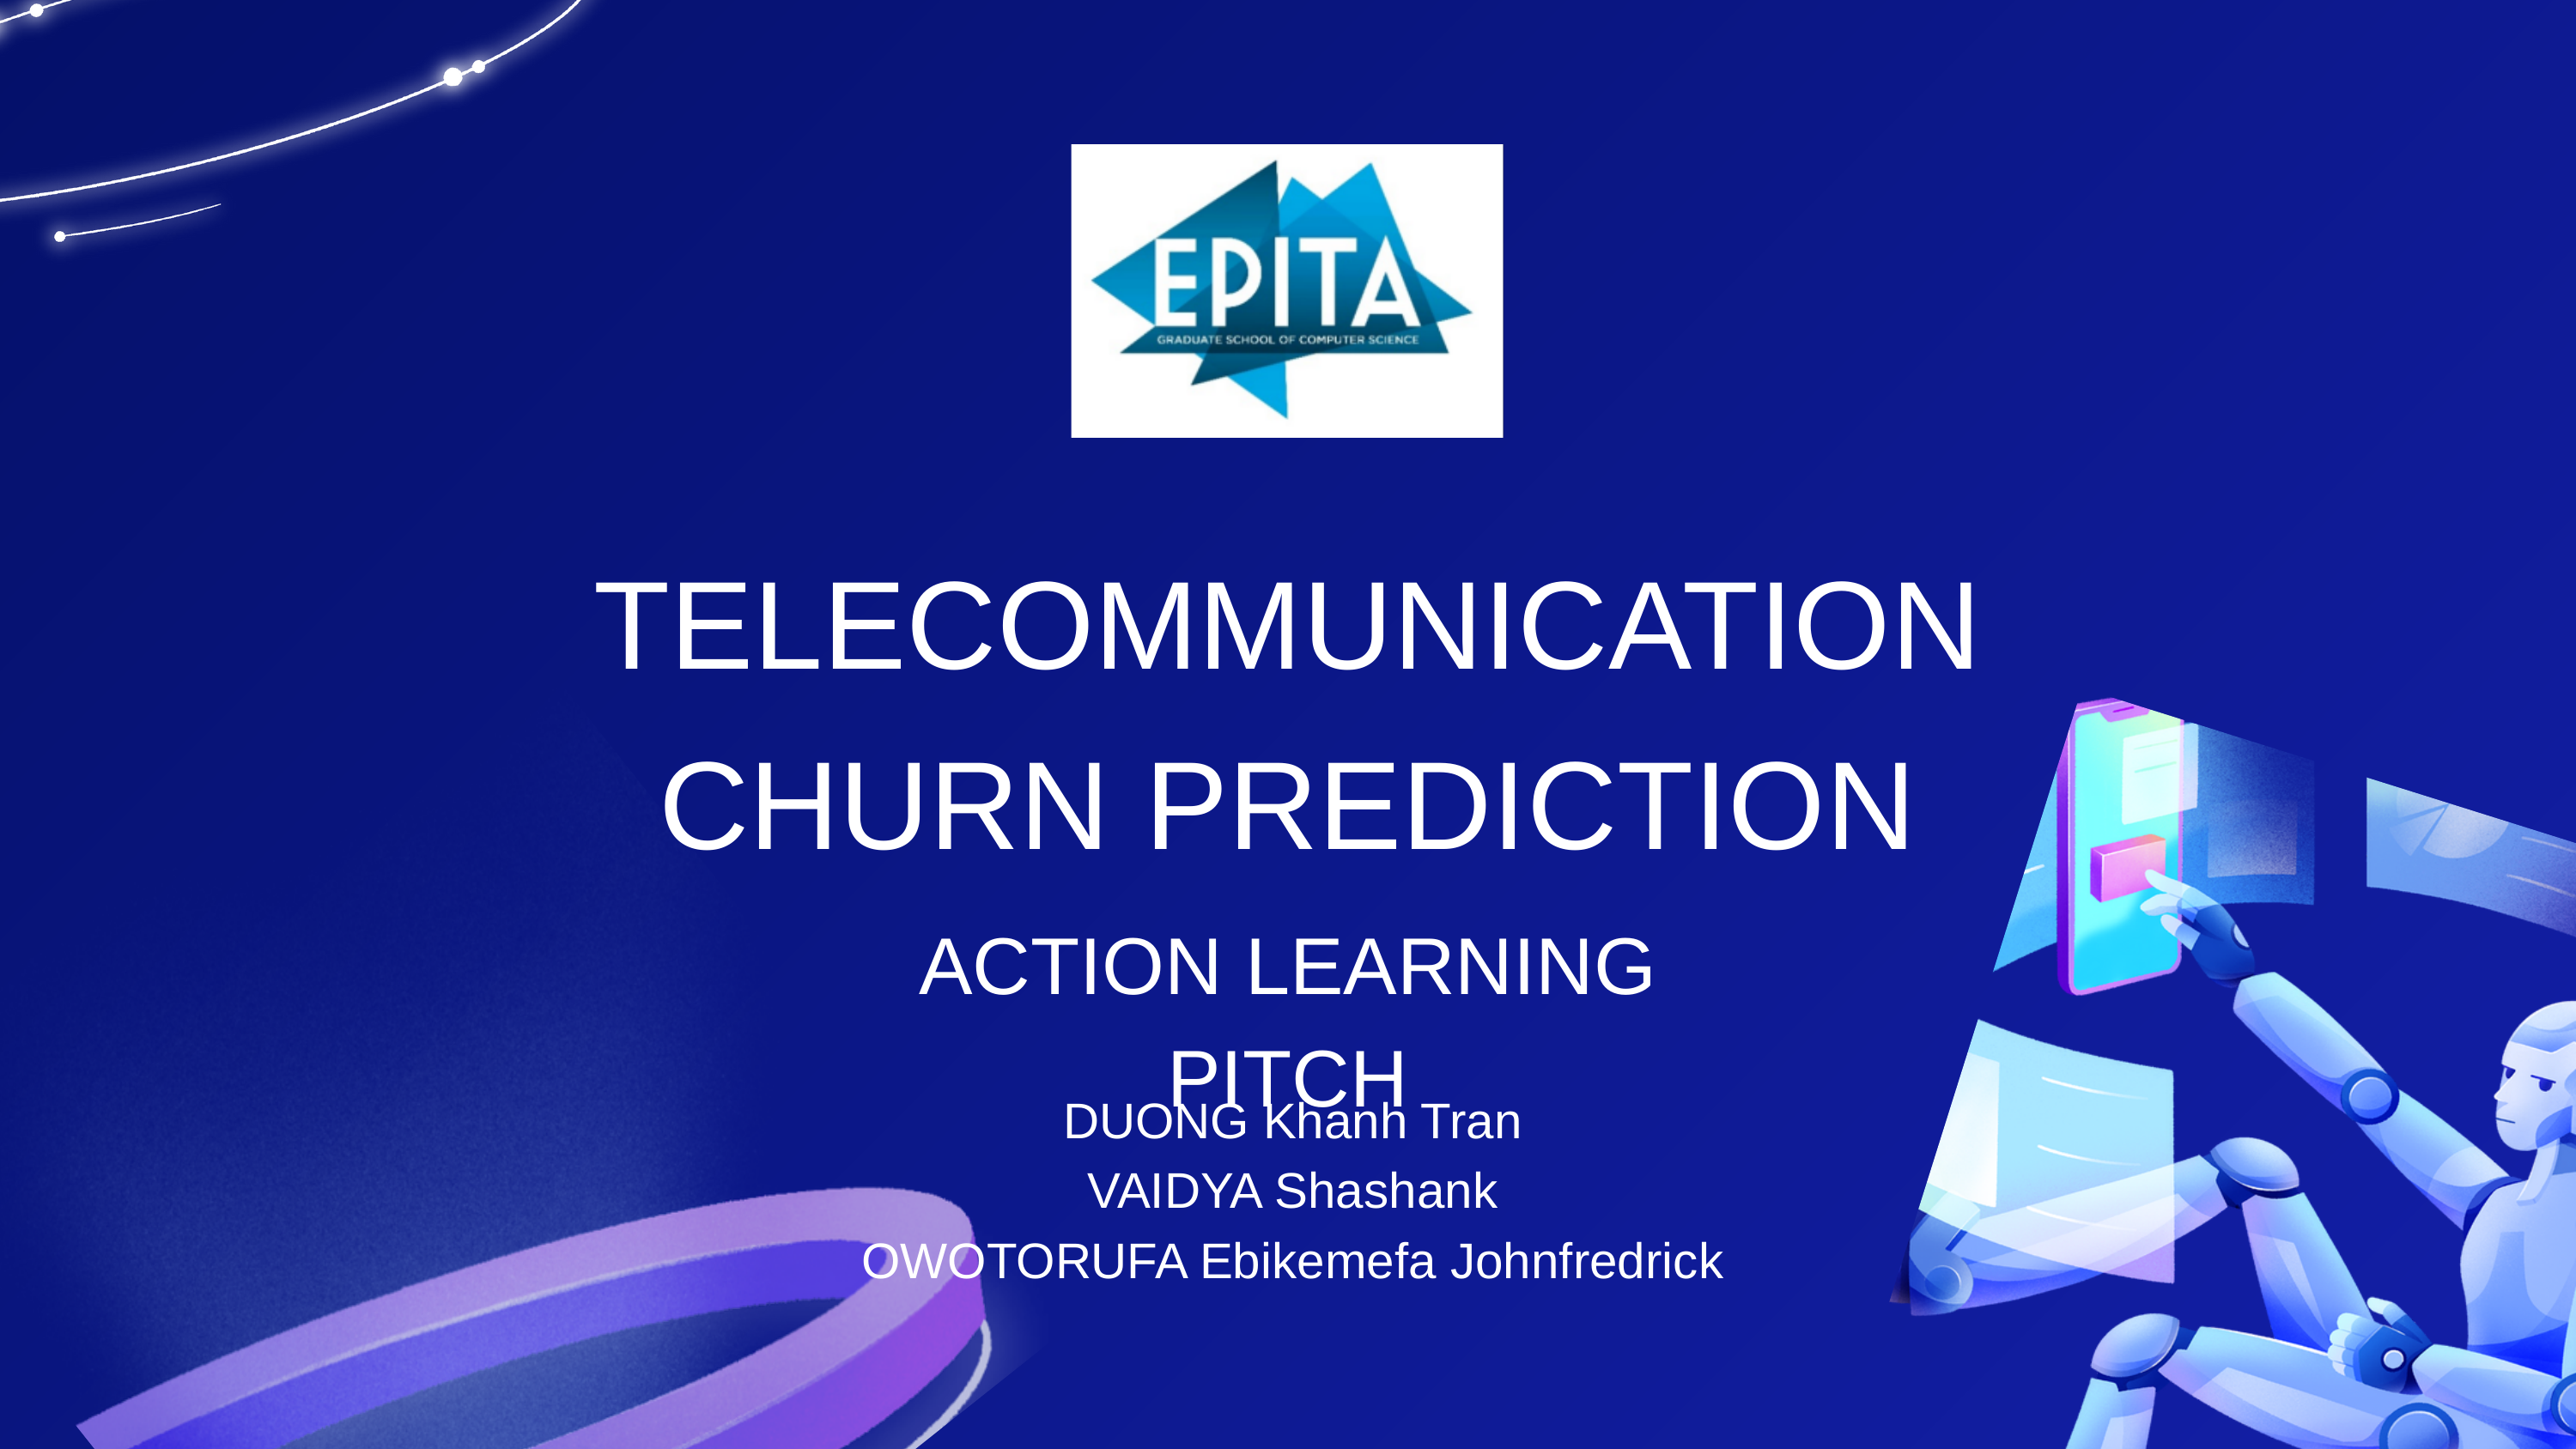

TELECOMMUNICATION

CHURN PREDICTION

ACTION LEARNING PITCH
DUONG Khanh Tran
VAIDYA Shashank
OWOTORUFA Ebikemefa Johnfredrick